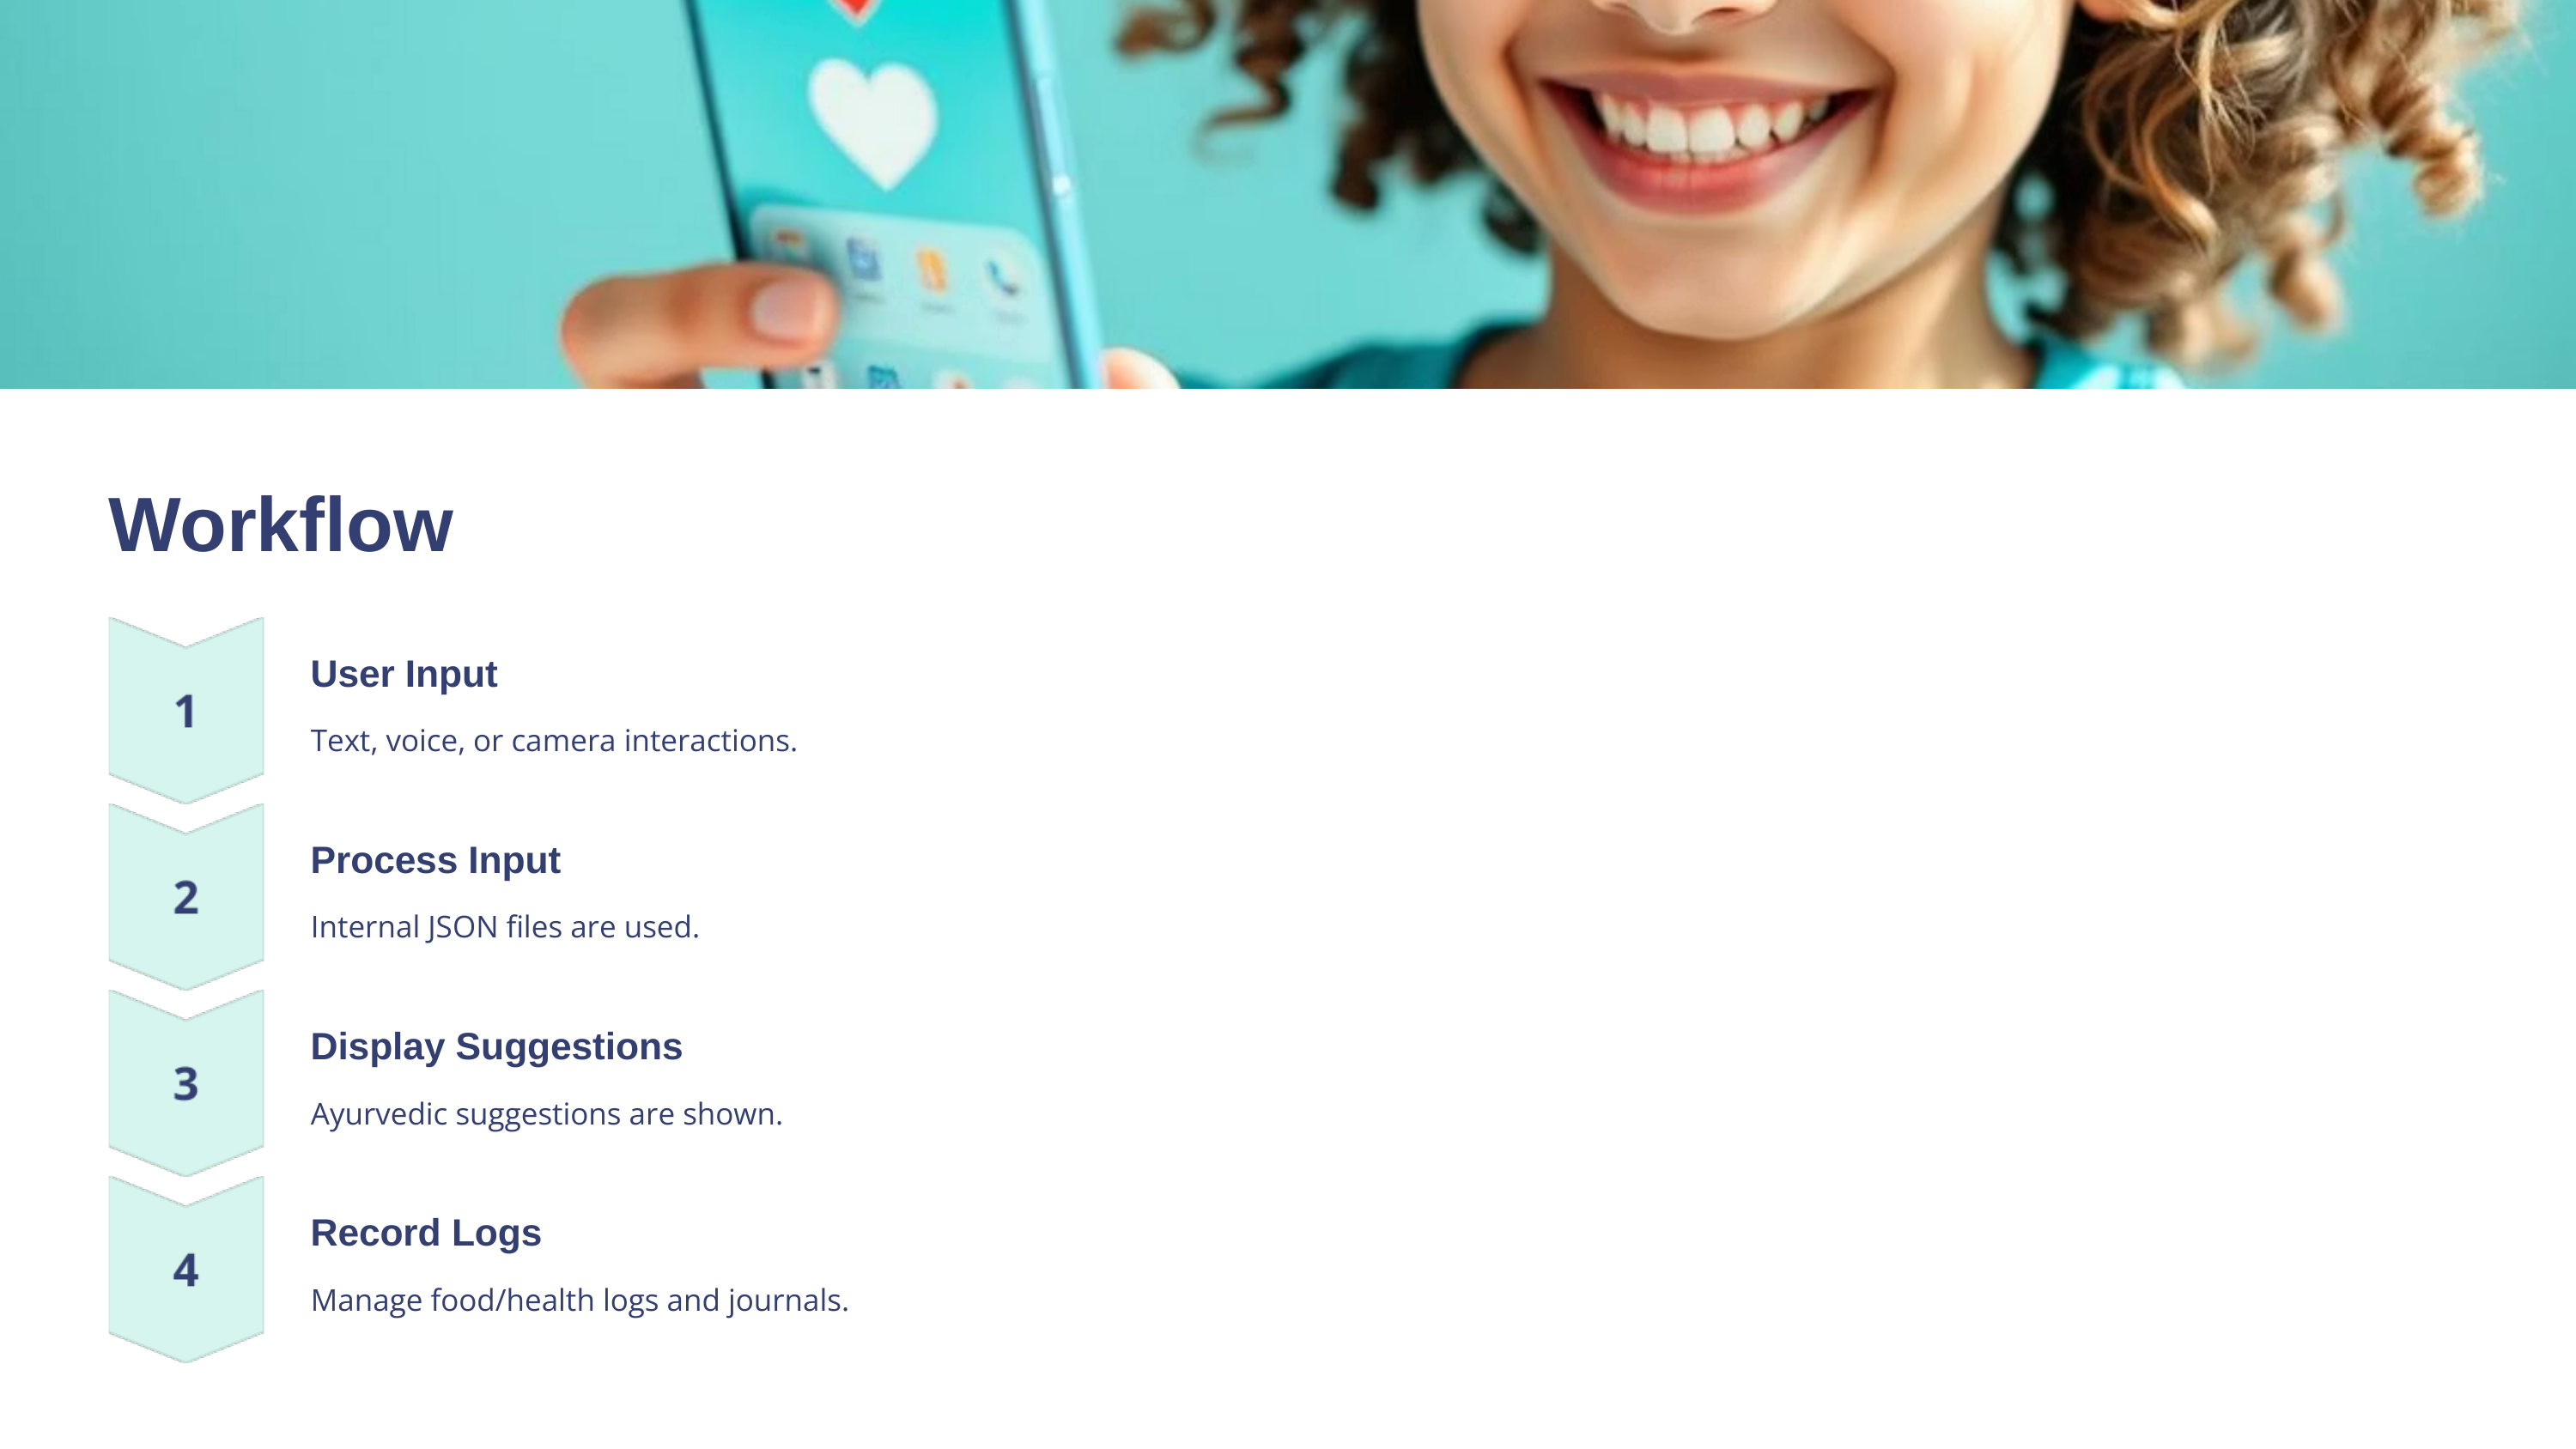

Workflow

User Input

Text, voice, or camera interactions.

Process Input

Internal JSON files are used.

Display Suggestions

Ayurvedic suggestions are shown.

Record Logs

Manage food/health logs and journals.